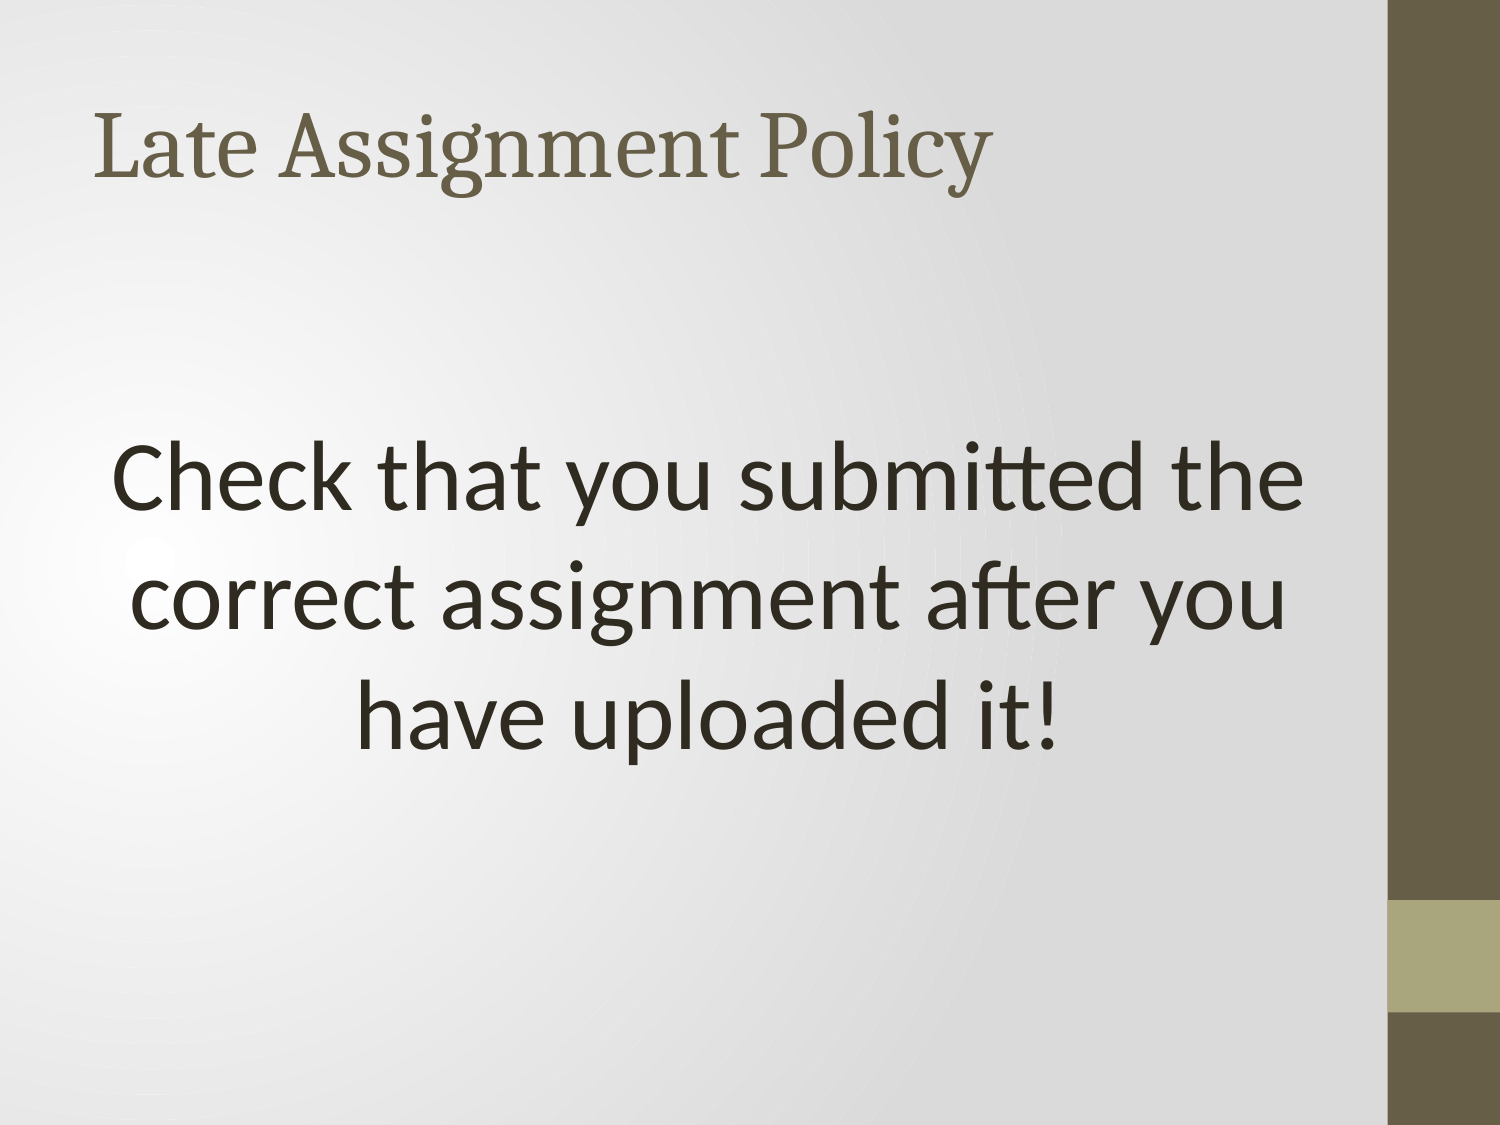

# Late Assignment Policy

Check that you submitted the correct assignment after you have uploaded it!